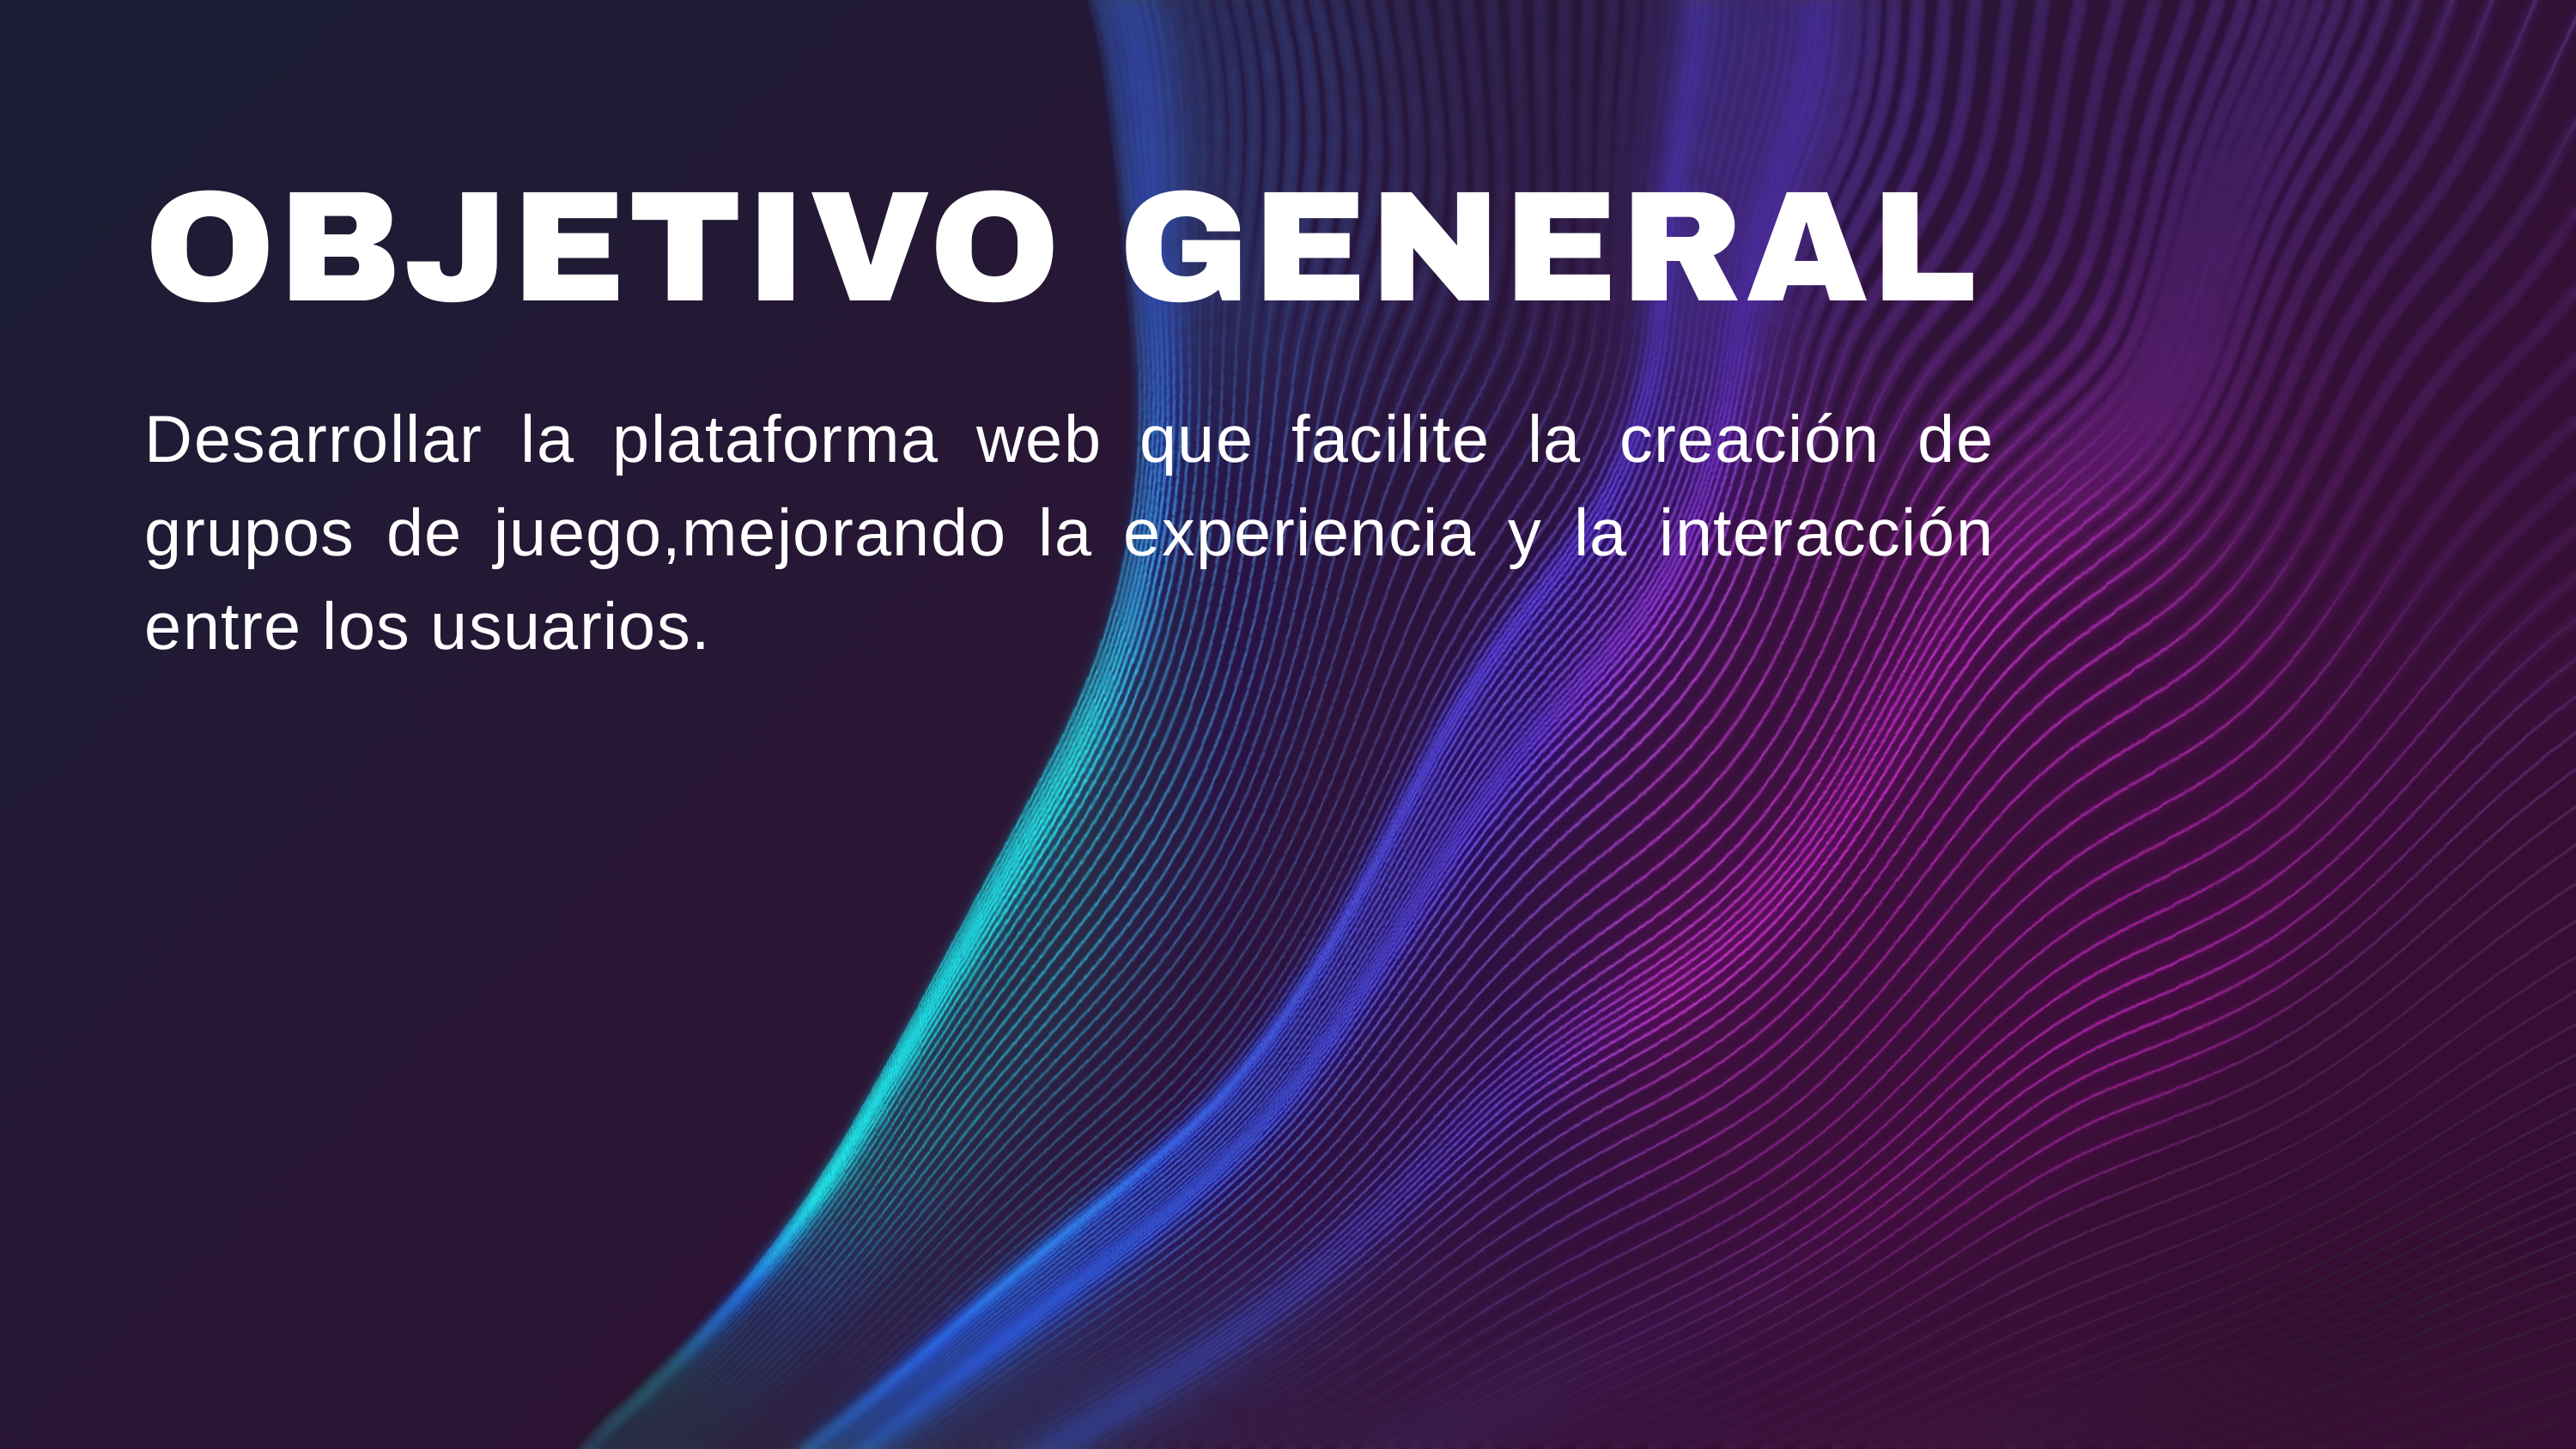

OBJETIVO GENERAL
Desarrollar la plataforma web que facilite la creación de grupos de juego,mejorando la experiencia y la interacción entre los usuarios.